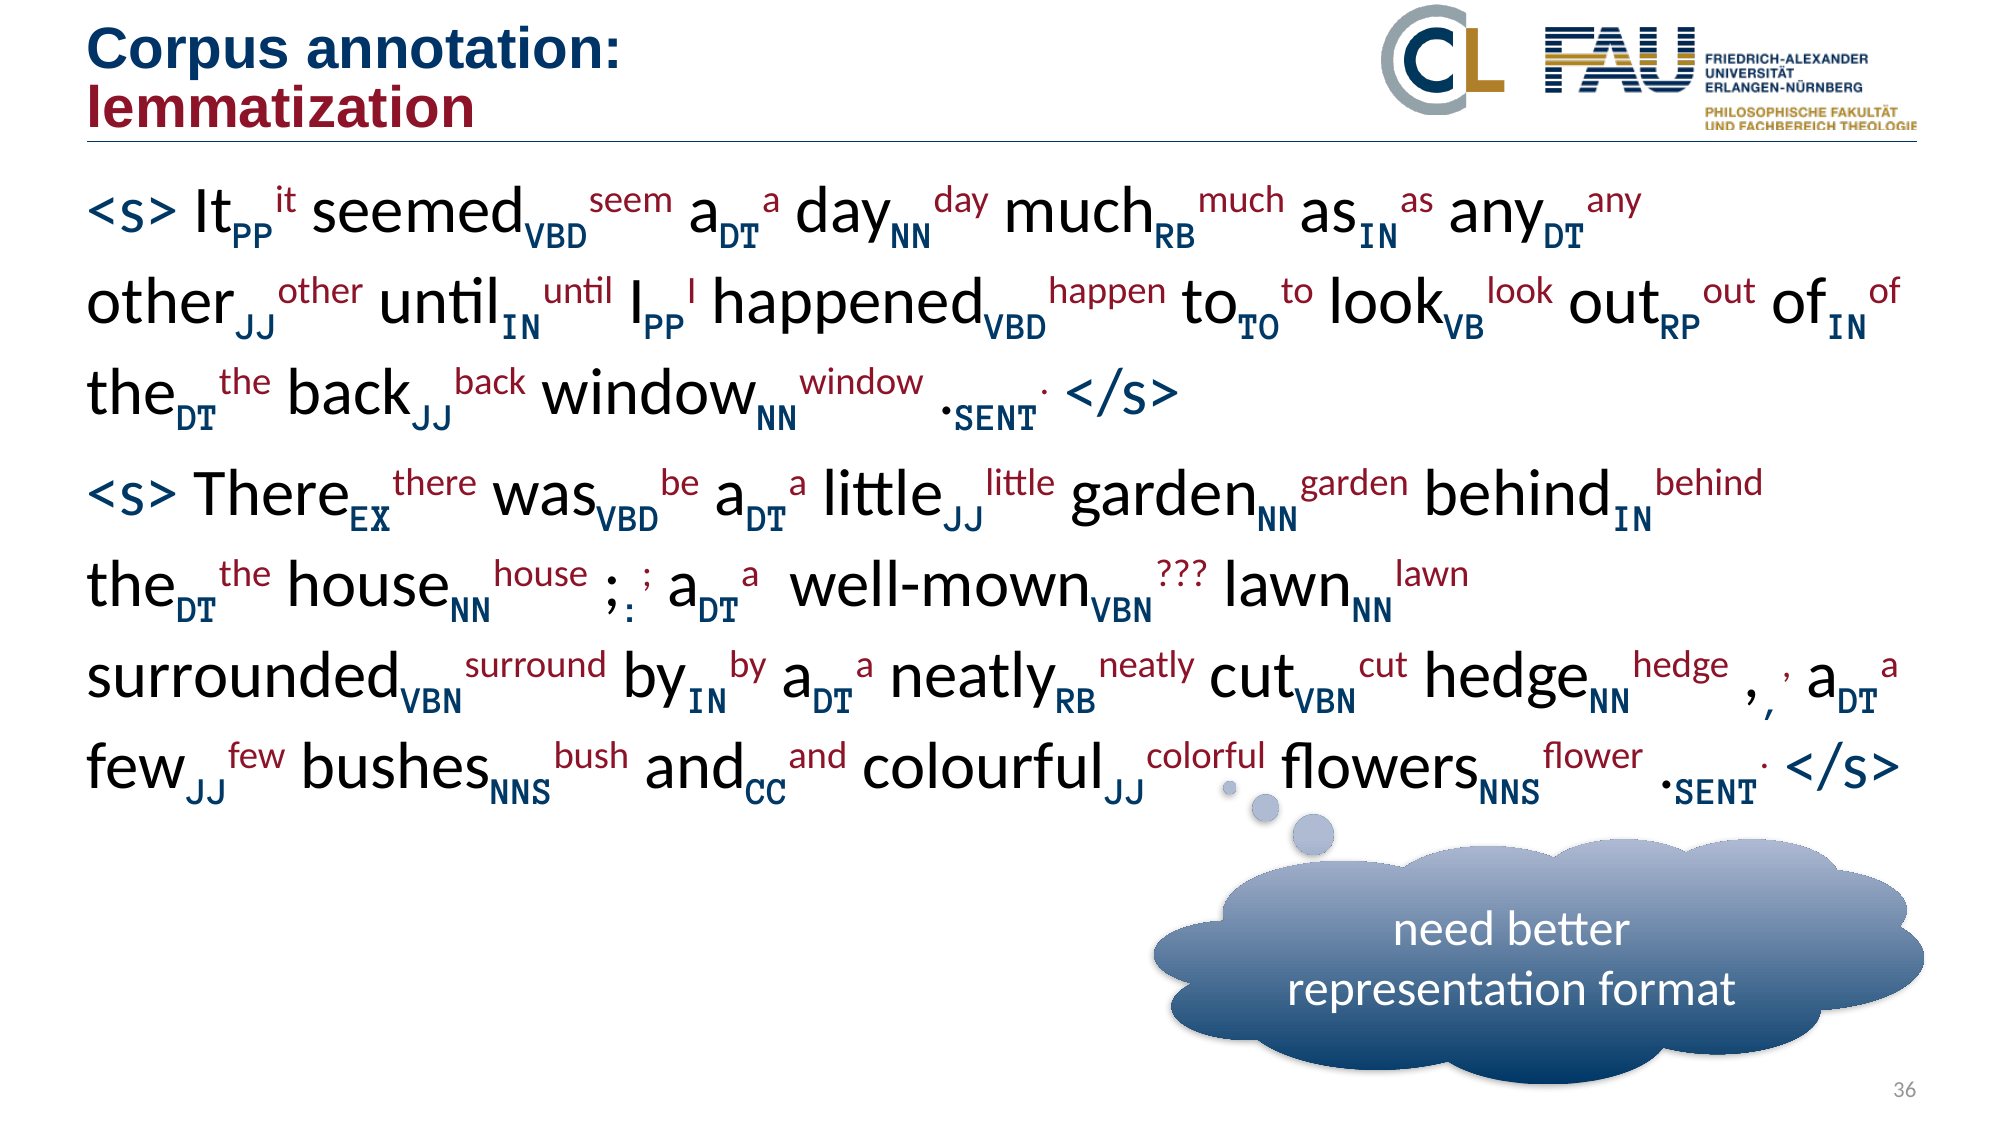

# Corpus annotation: lemmatization
<s> ItPPit seemedVBDseem aDTa dayNNday muchRBmuch asINas anyDTany otherJJother untilINuntil IPPI happenedVBDhappen toTOto lookVBlook outRPout ofINof theDTthe backJJback windowNNwindow .SENT. </s>
<s> ThereEXthere wasVBDbe aDTa littleJJlittle gardenNNgarden behindINbehind theDTthe houseNNhouse ;:; aDTa  well-mownVBN??? lawnNNlawn surroundedVBNsurround byINby aDTa neatlyRBneatly cutVBNcut hedgeNNhedge ,,, aDTa fewJJfew bushesNNSbush andCCand colourfulJJcolorful flowersNNSflower .SENT. </s>
need better representation format
36